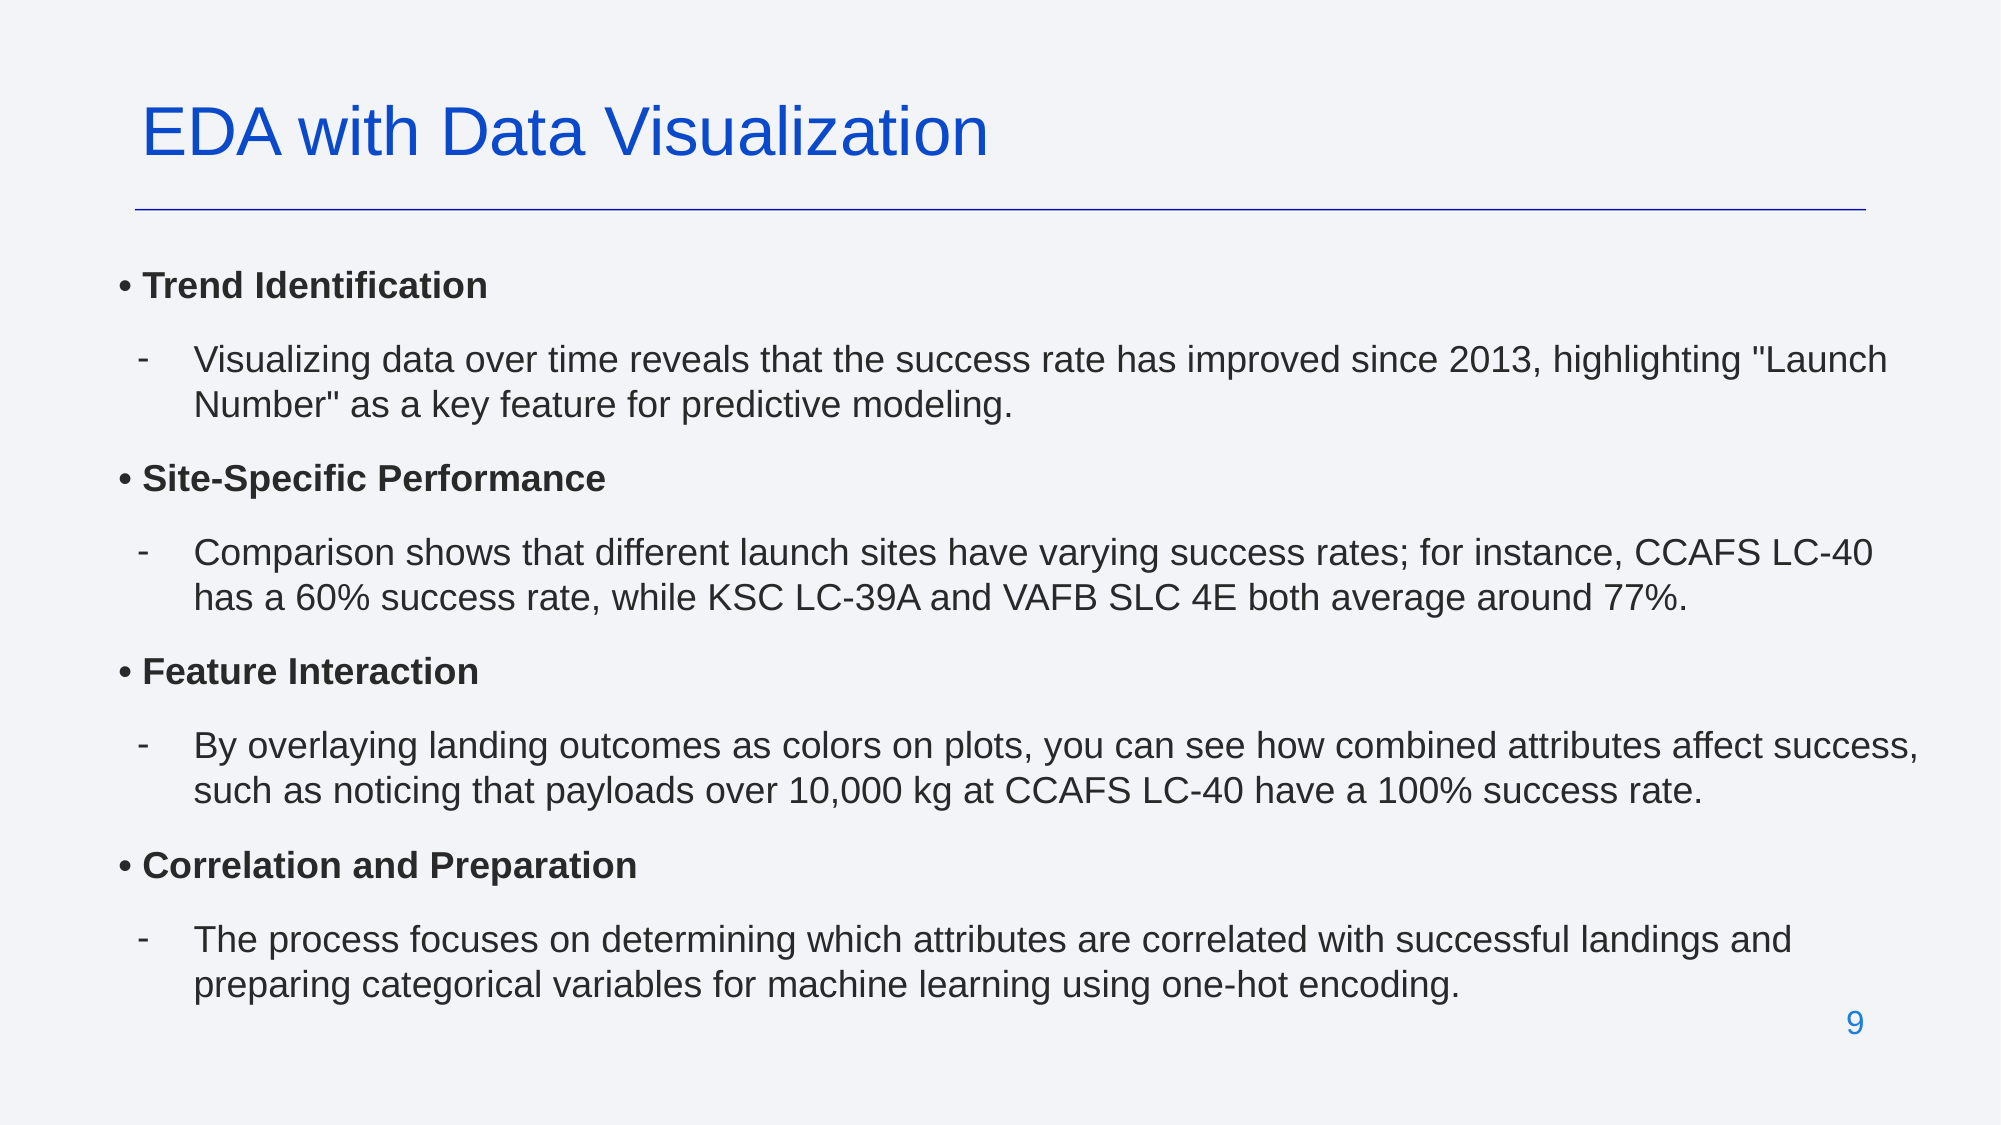

EDA with Data Visualization
• Trend Identification
Visualizing data over time reveals that the success rate has improved since 2013, highlighting "Launch Number" as a key feature for predictive modeling.
• Site-Specific Performance
Comparison shows that different launch sites have varying success rates; for instance, CCAFS LC-40 has a 60% success rate, while KSC LC-39A and VAFB SLC 4E both average around 77%.
• Feature Interaction
By overlaying landing outcomes as colors on plots, you can see how combined attributes affect success, such as noticing that payloads over 10,000 kg at CCAFS LC-40 have a 100% success rate.
• Correlation and Preparation
The process focuses on determining which attributes are correlated with successful landings and preparing categorical variables for machine learning using one-hot encoding.

9